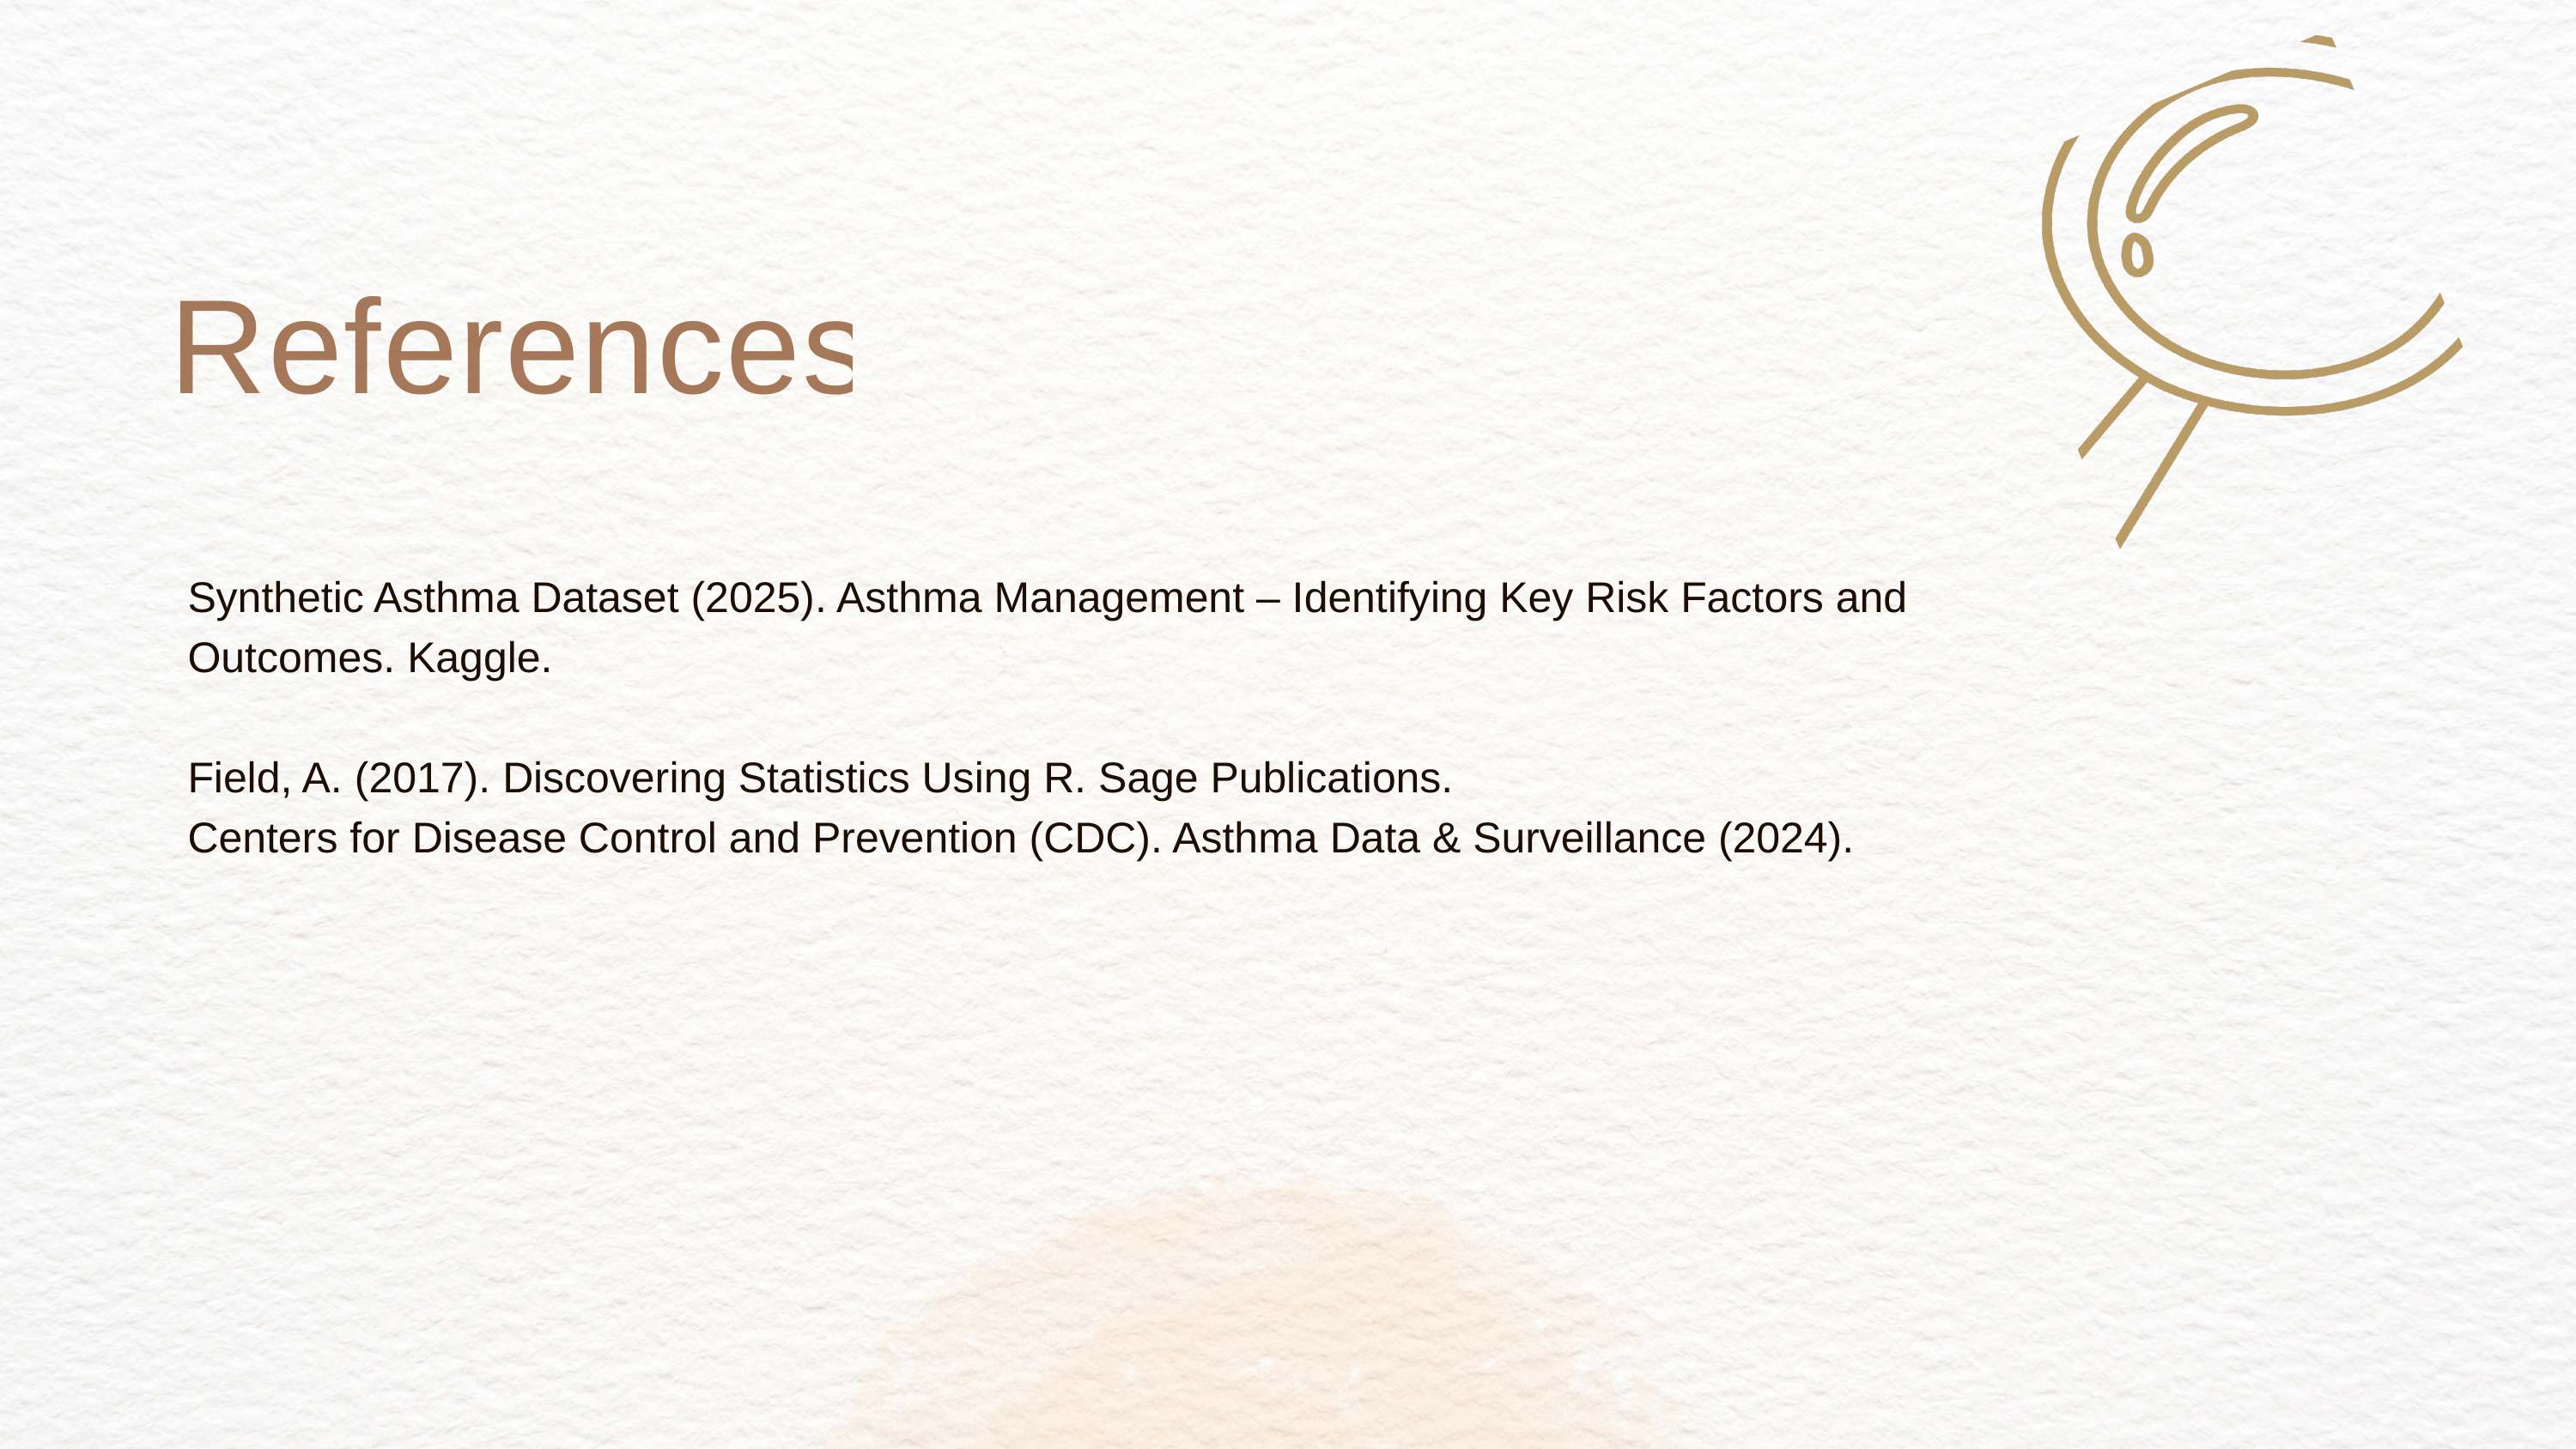

References

Synthetic Asthma Dataset (2025). Asthma Management – Identifying Key Risk Factors and Outcomes. Kaggle.

Field, A. (2017). Discovering Statistics Using R. Sage Publications.
Centers for Disease Control and Prevention (CDC). Asthma Data & Surveillance (2024).